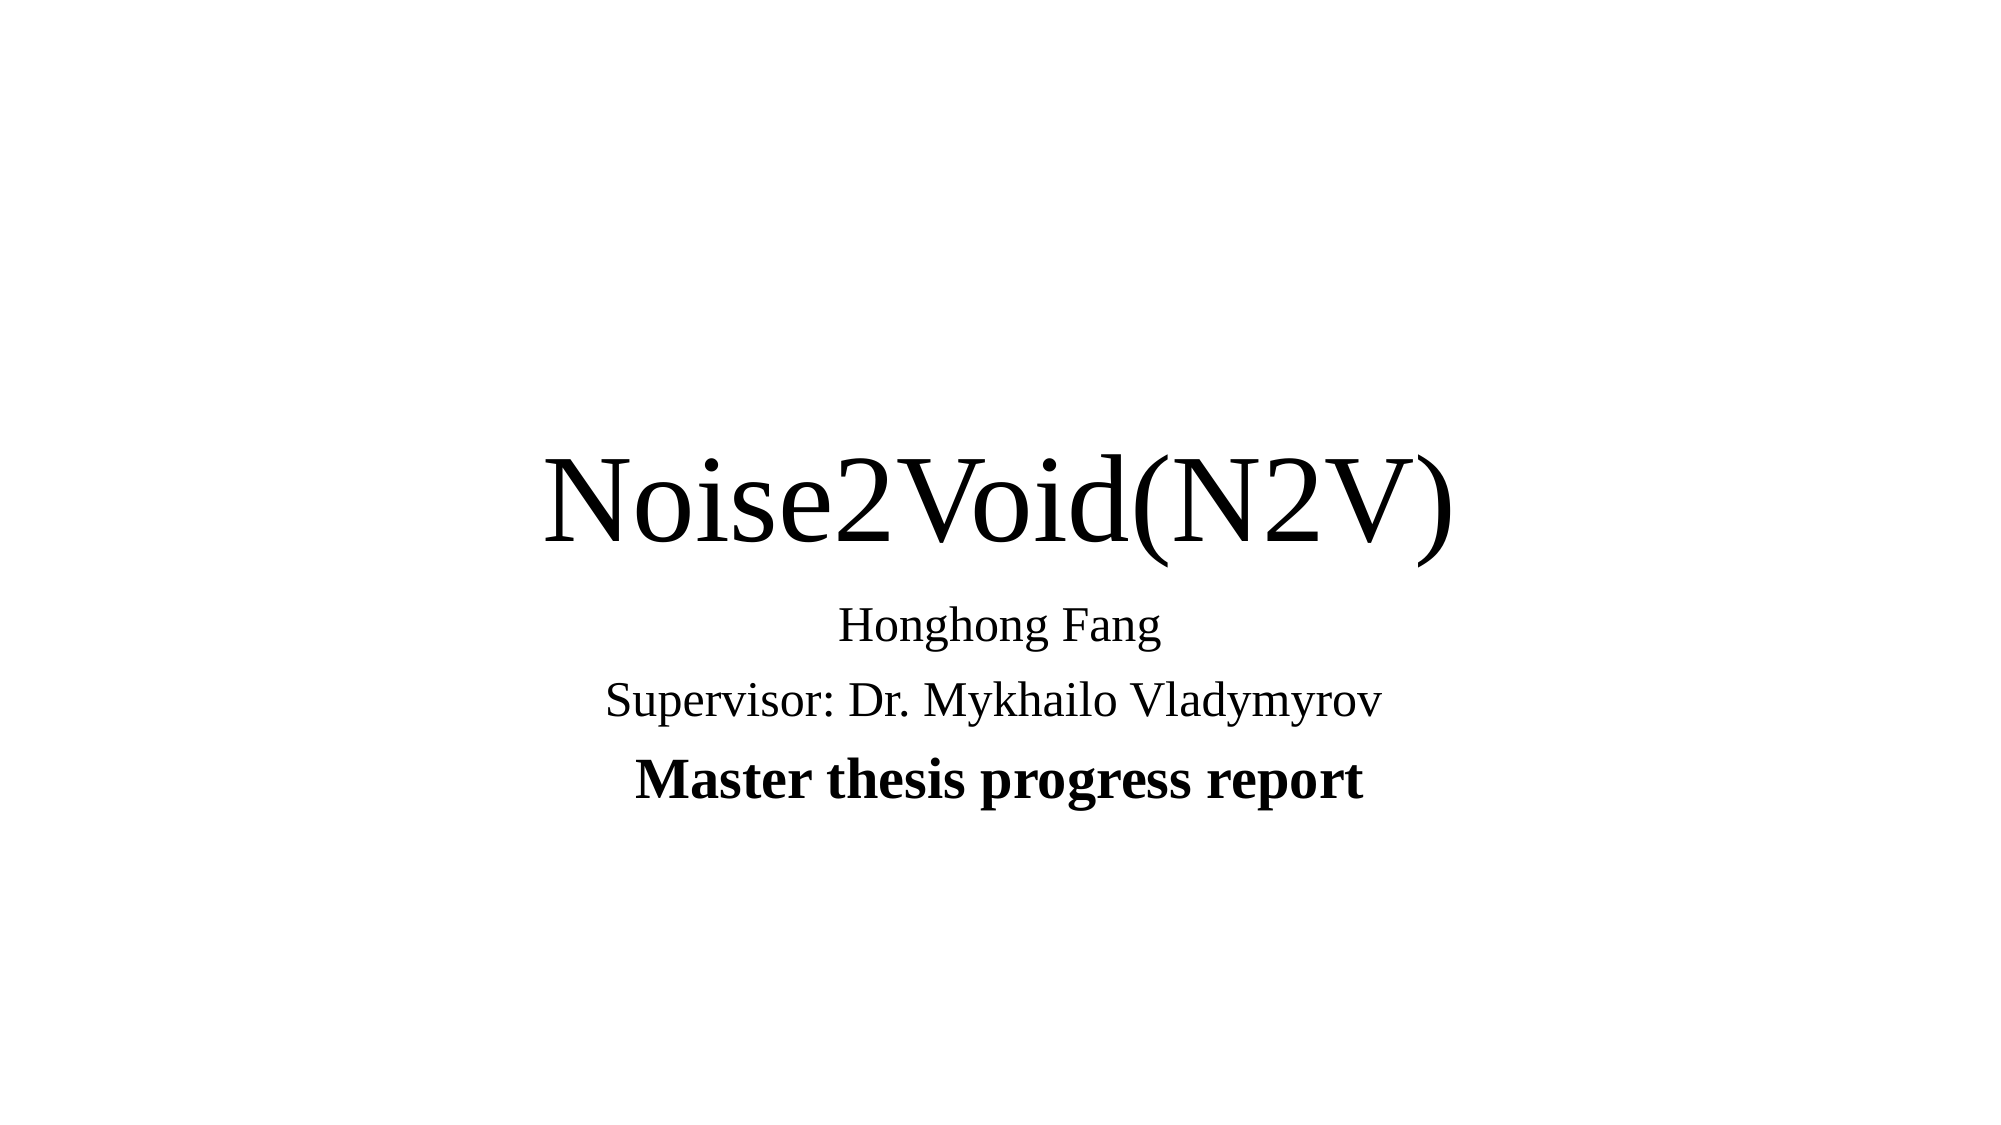

# Noise2Void(N2V)
Honghong Fang
Supervisor: Dr. Mykhailo Vladymyrov
Master thesis progress report